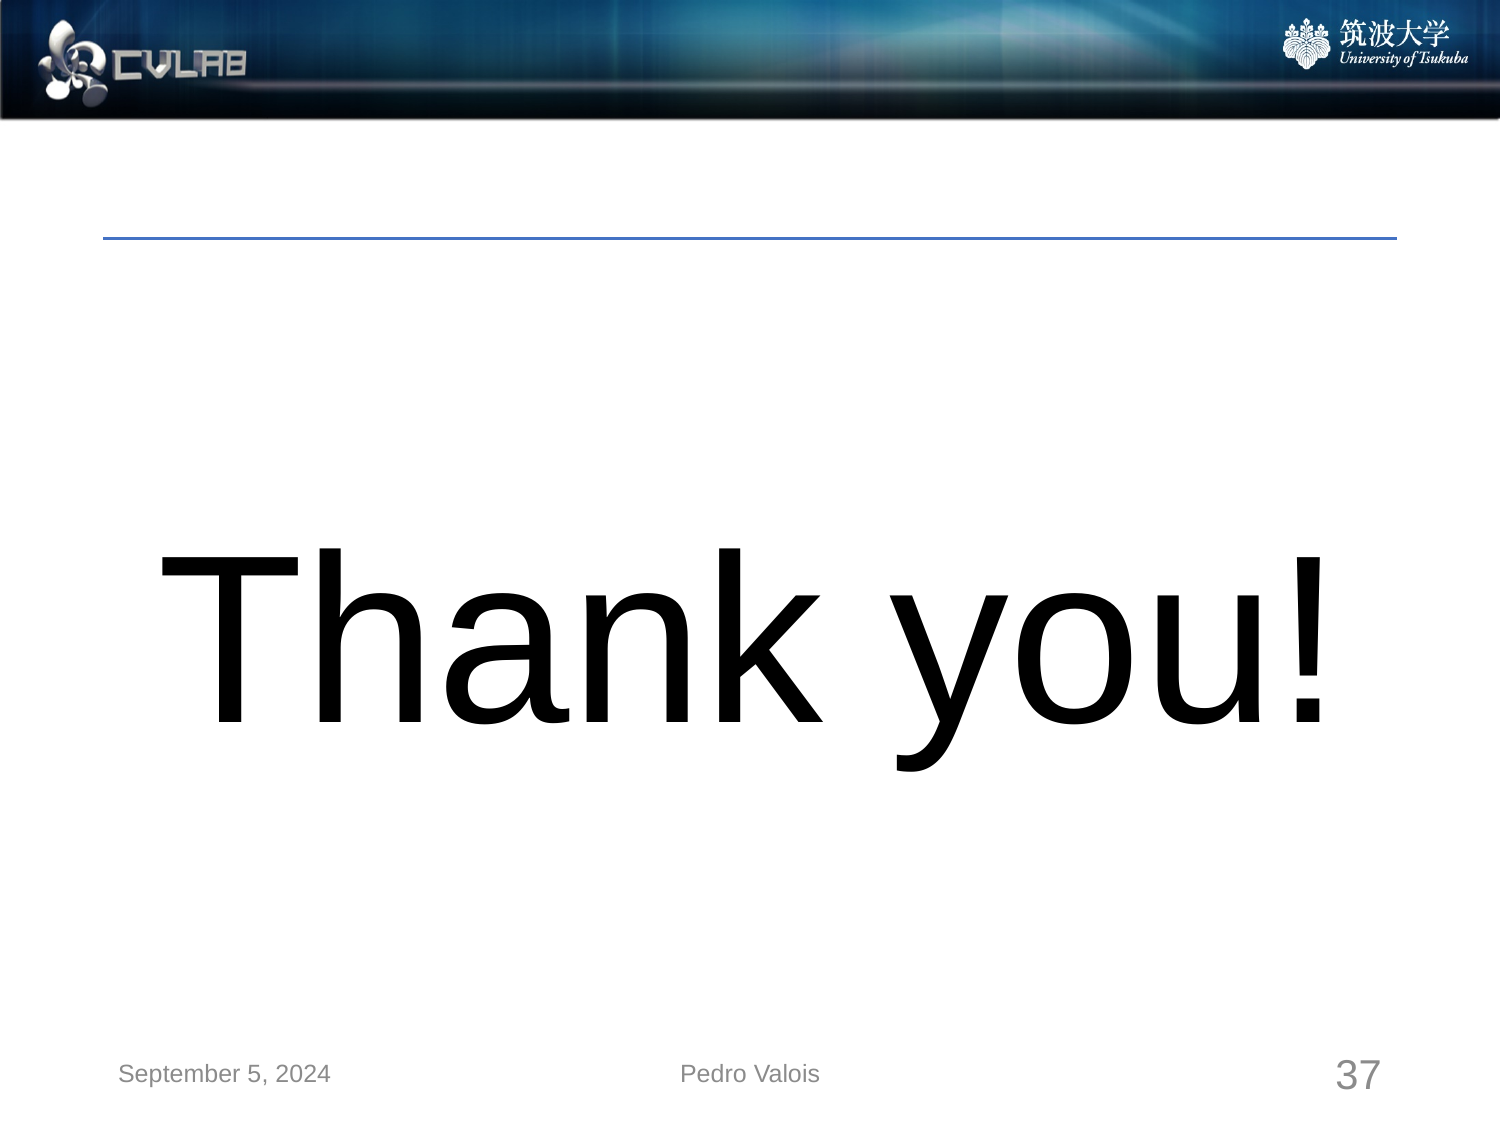

# Thank you!
September 5, 2024
Pedro Valois
37